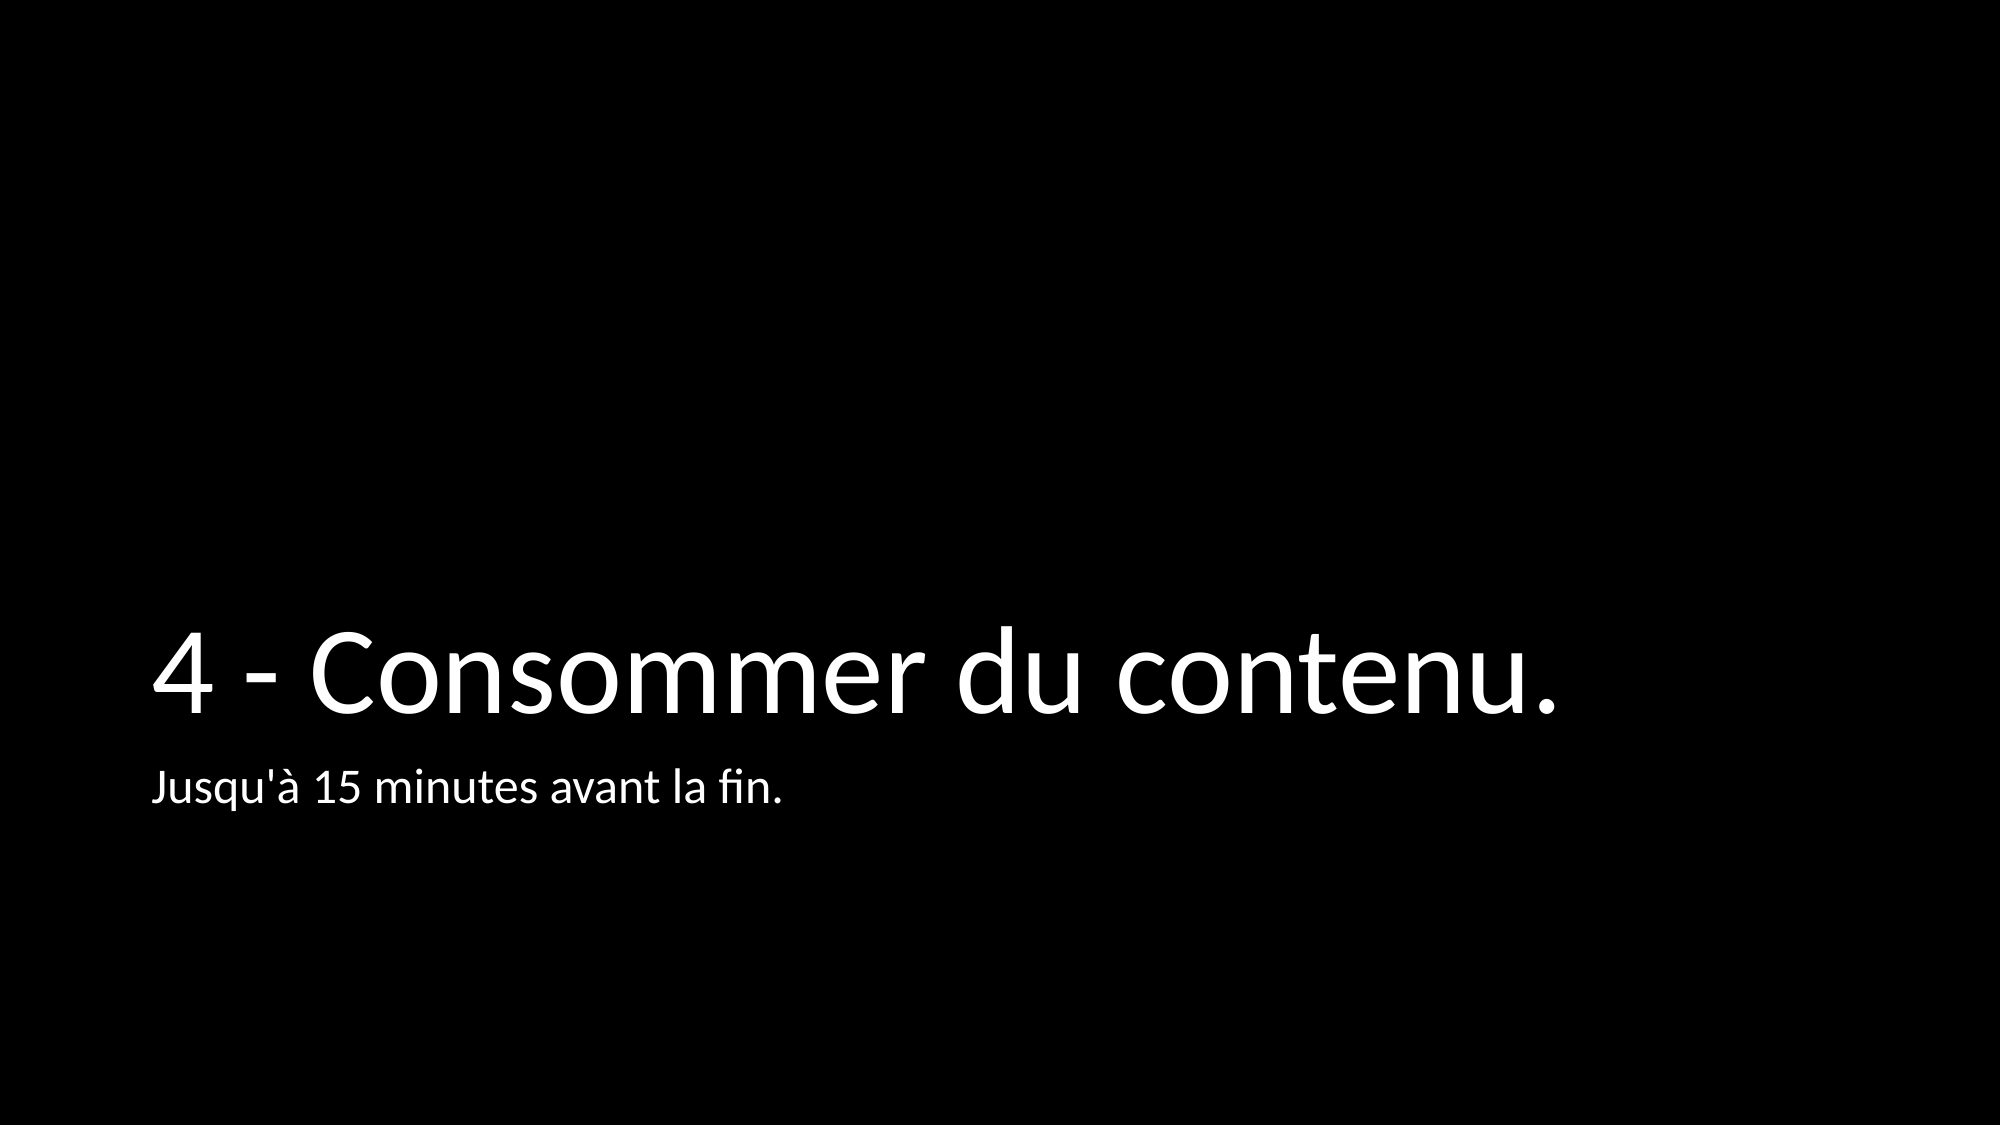

# 4 - Consommer du contenu.
Jusqu'à 15 minutes avant la fin.